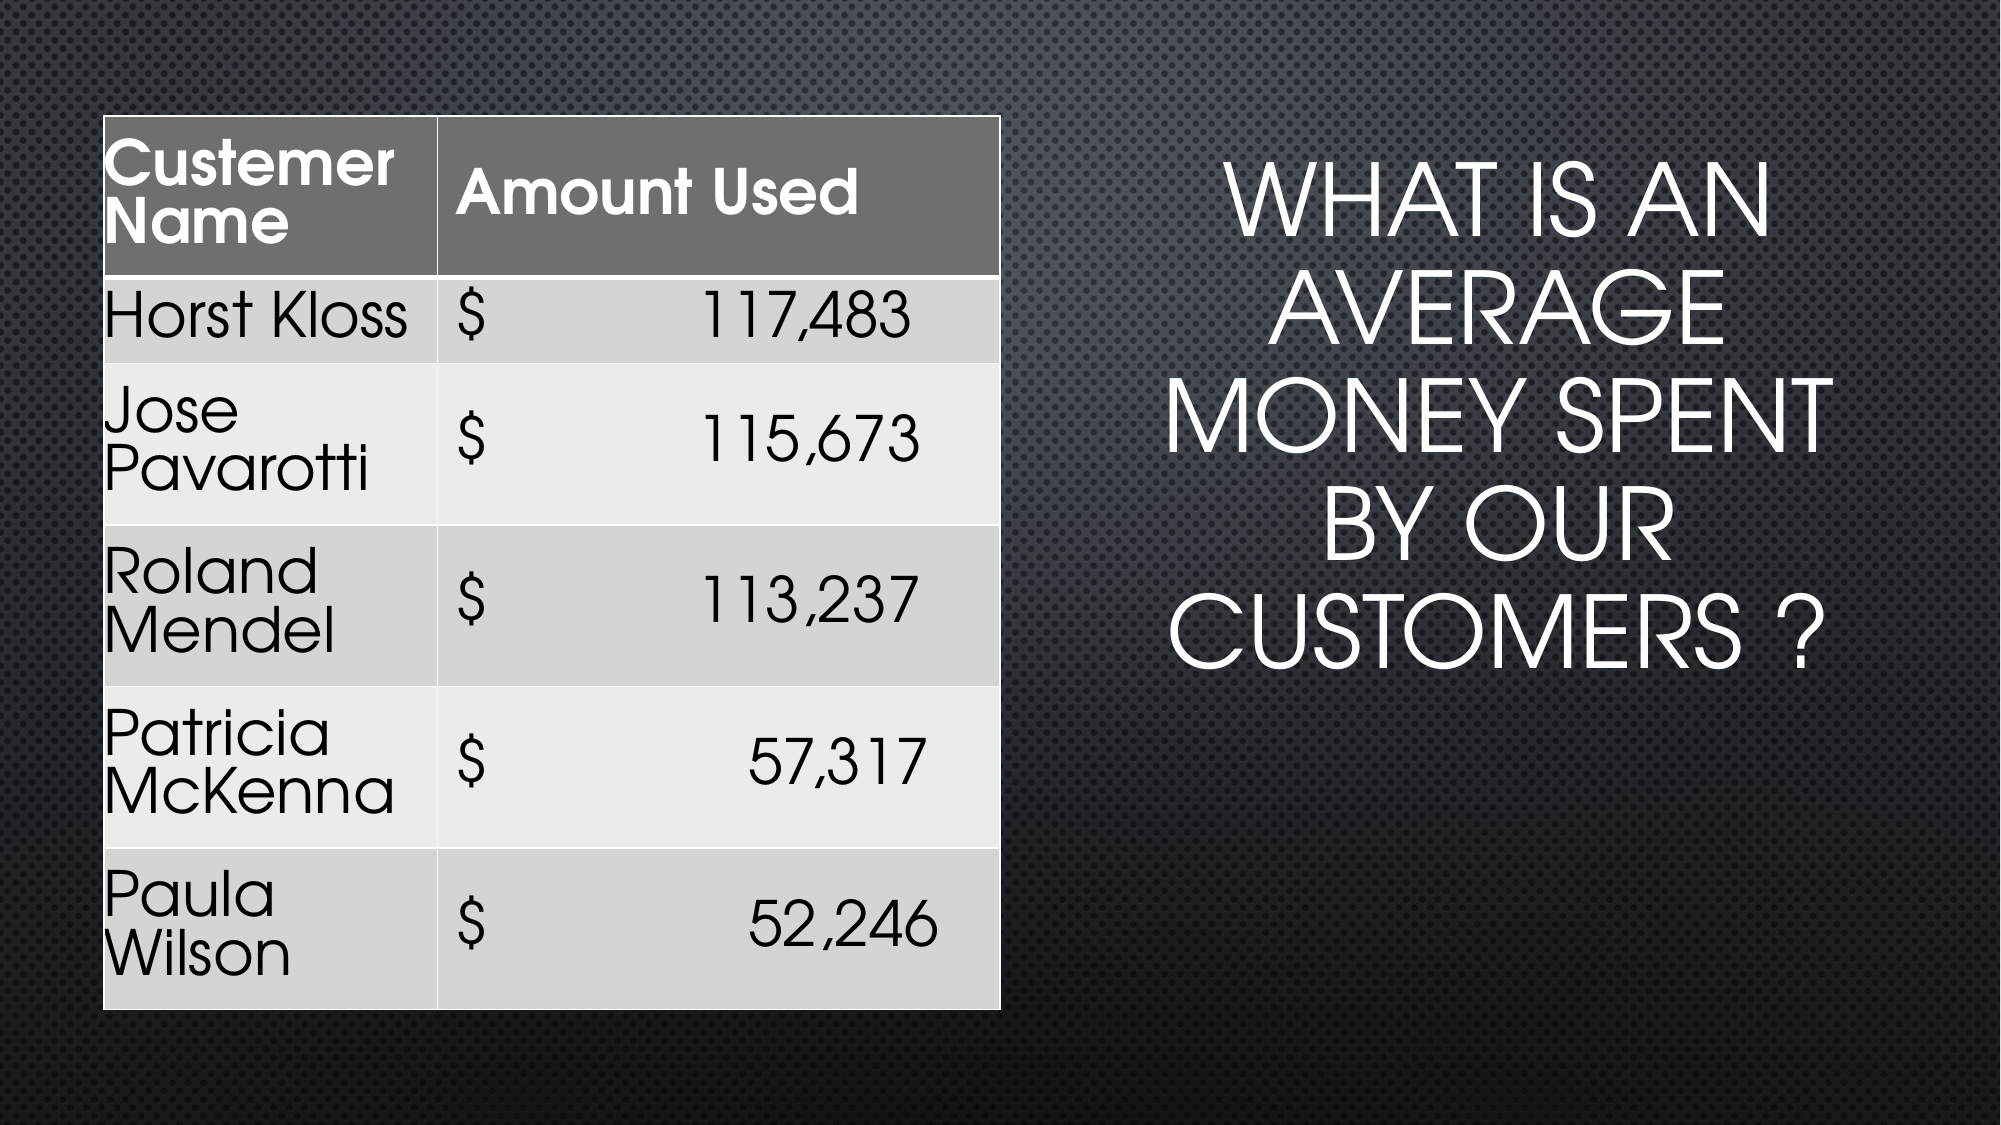

# WHAT IS AN AVERAGE MONEY SPENT BY OUR CUSTOMERS ?
| Custemer Name | Amount Used |
| --- | --- |
| Horst Kloss | $            117,483 |
| Jose Pavarotti | $            115,673 |
| Roland Mendel | $            113,237 |
| Patricia McKenna | $               57,317 |
| Paula Wilson | $               52,246 |